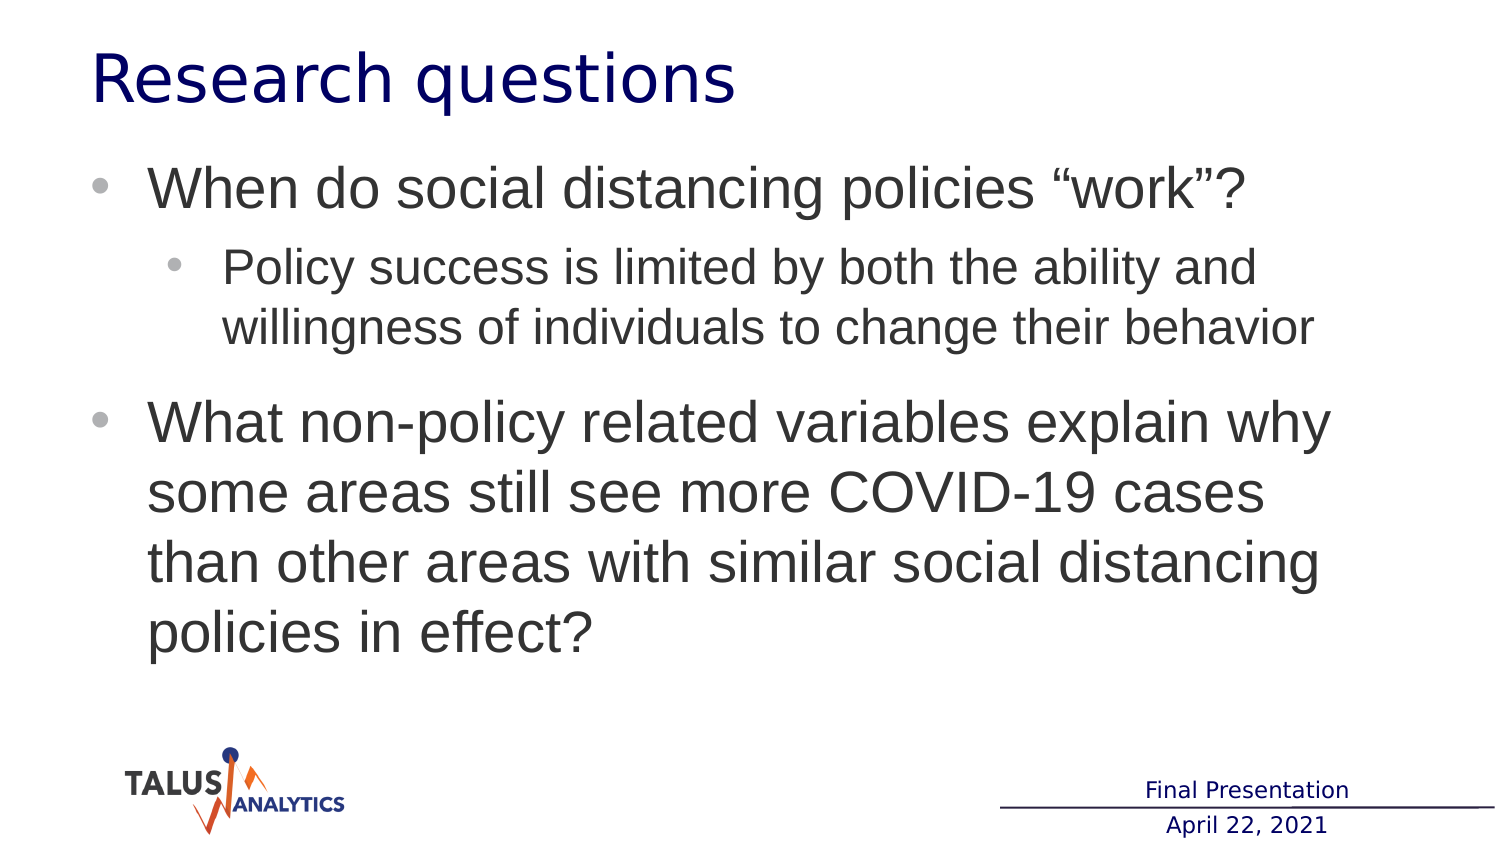

# Research questions
When do social distancing policies “work”?
Policy success is limited by both the ability and willingness of individuals to change their behavior
What non-policy related variables explain why some areas still see more COVID-19 cases than other areas with similar social distancing policies in effect?